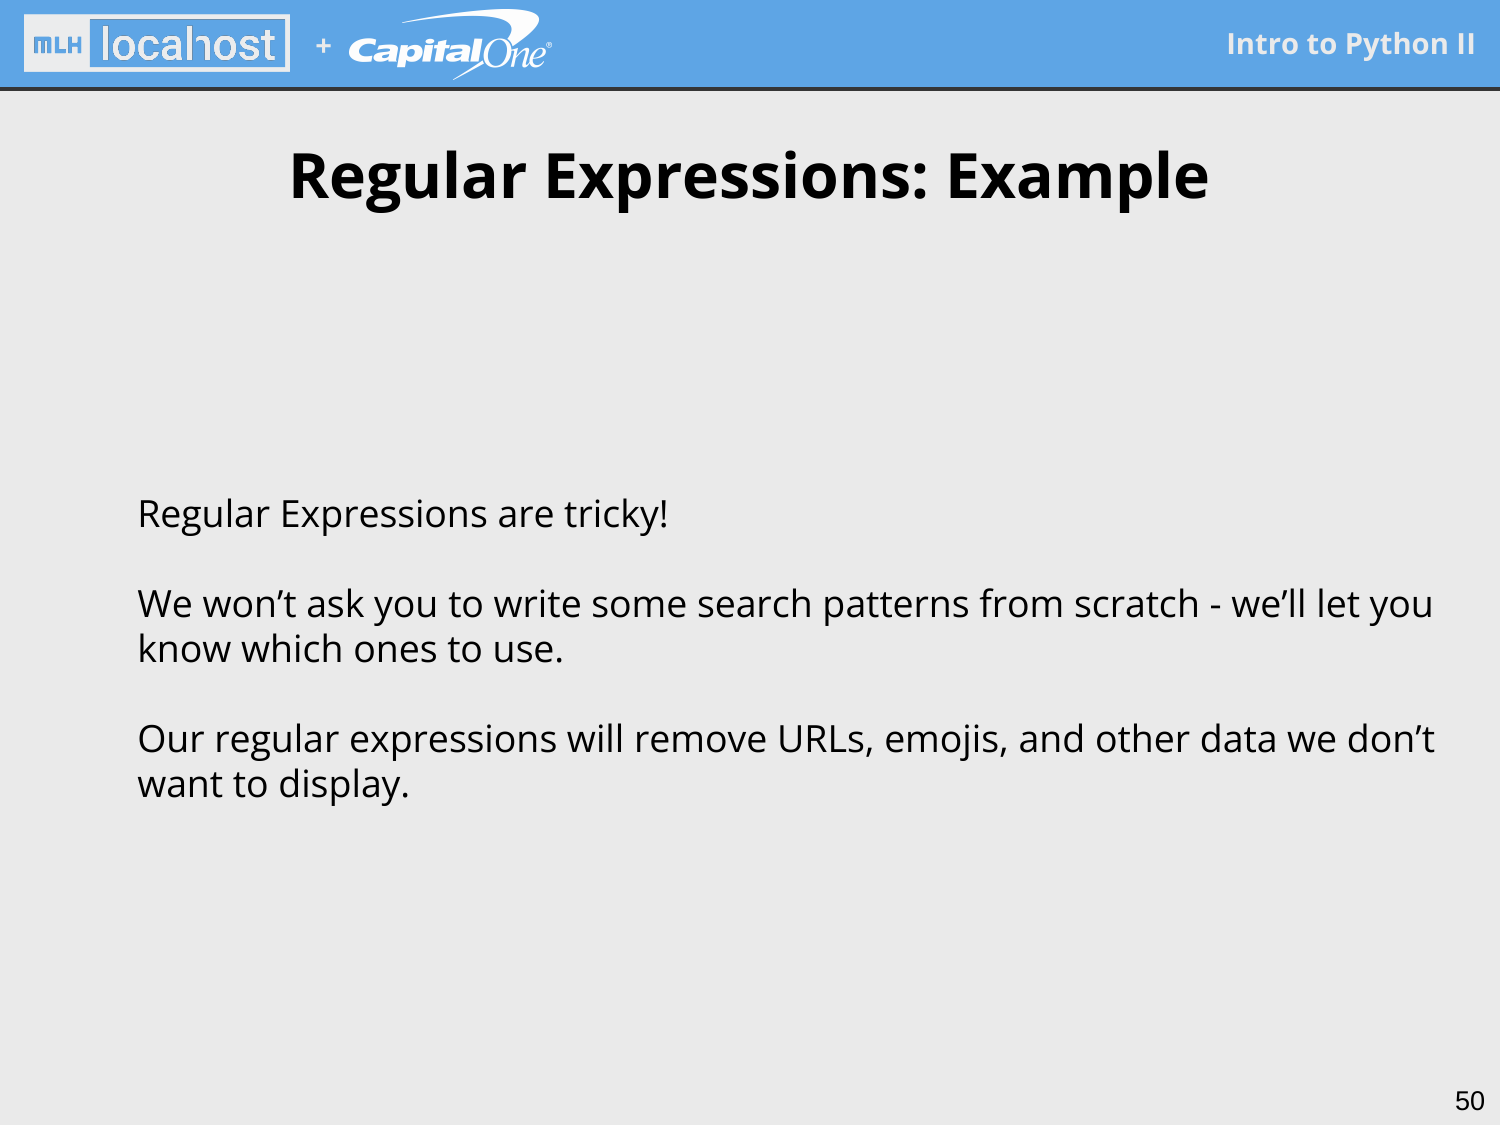

Regular Expressions: Example

Regular Expressions are tricky!

We won’t ask you to write some search patterns from scratch - we’ll let you know which ones to use.

Our regular expressions will remove URLs, emojis, and other data we don’t want to display.